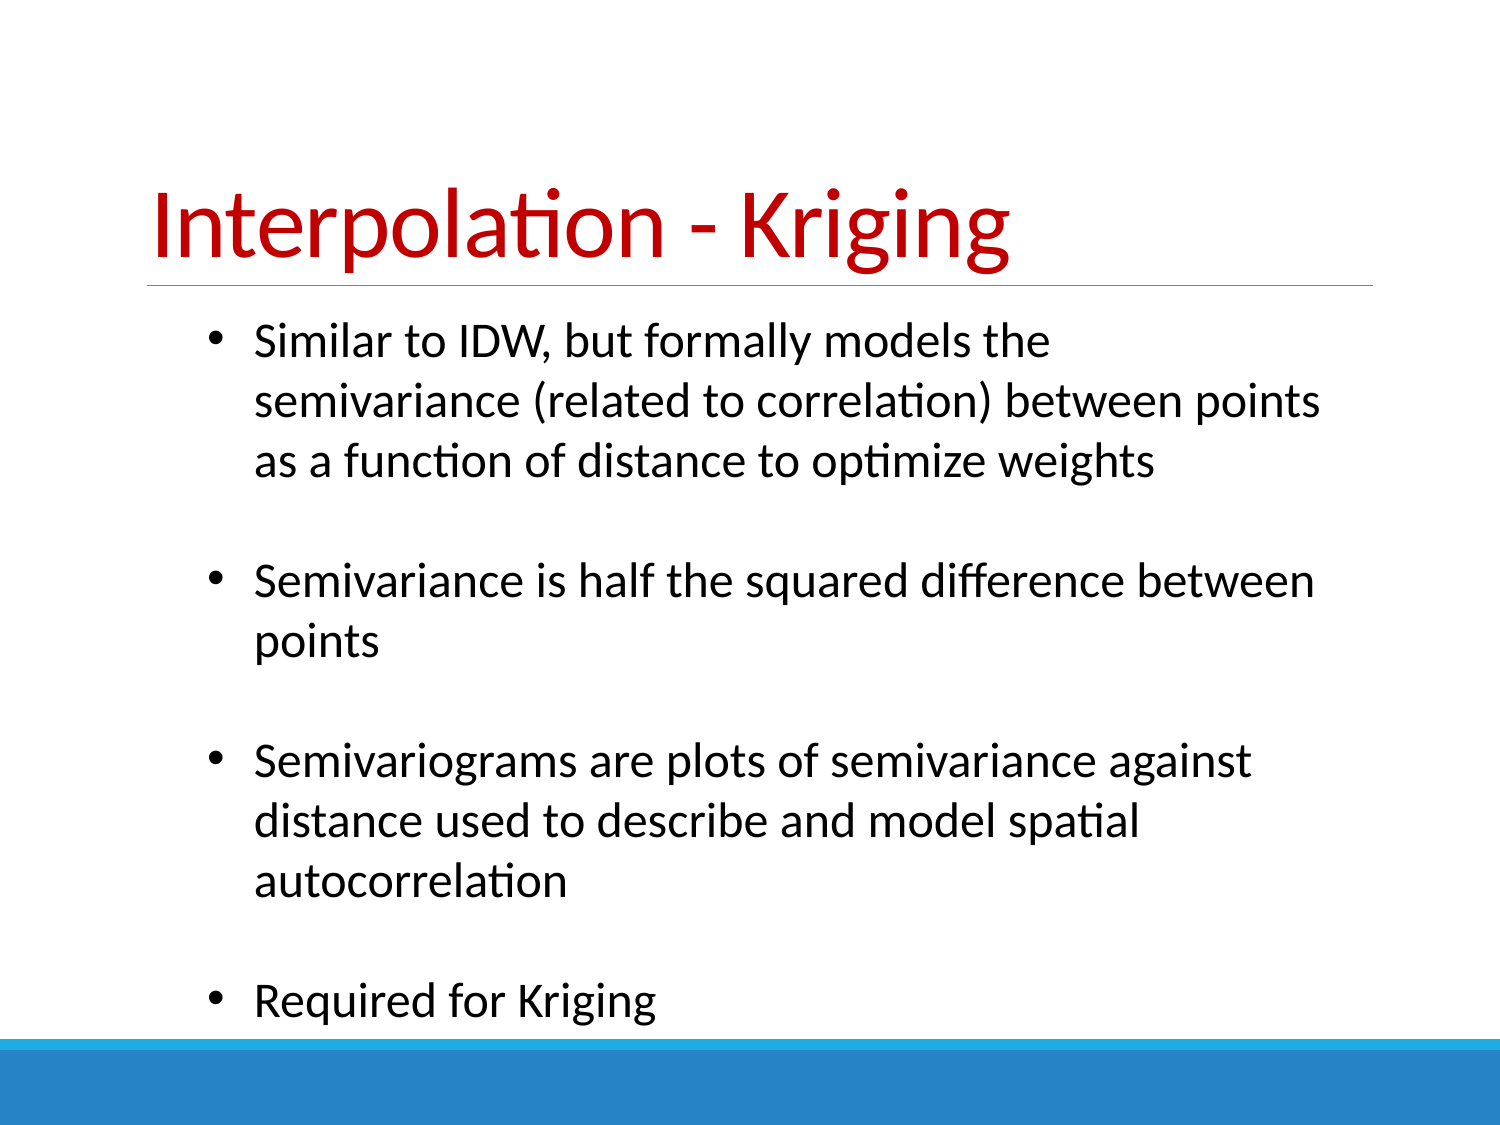

# Interpolation - Kriging
Similar to IDW, but formally models the semivariance (related to correlation) between points as a function of distance to optimize weights

Semivariance is half the squared difference between points

Semivariograms are plots of semivariance against distance used to describe and model spatial autocorrelation

Required for Kriging